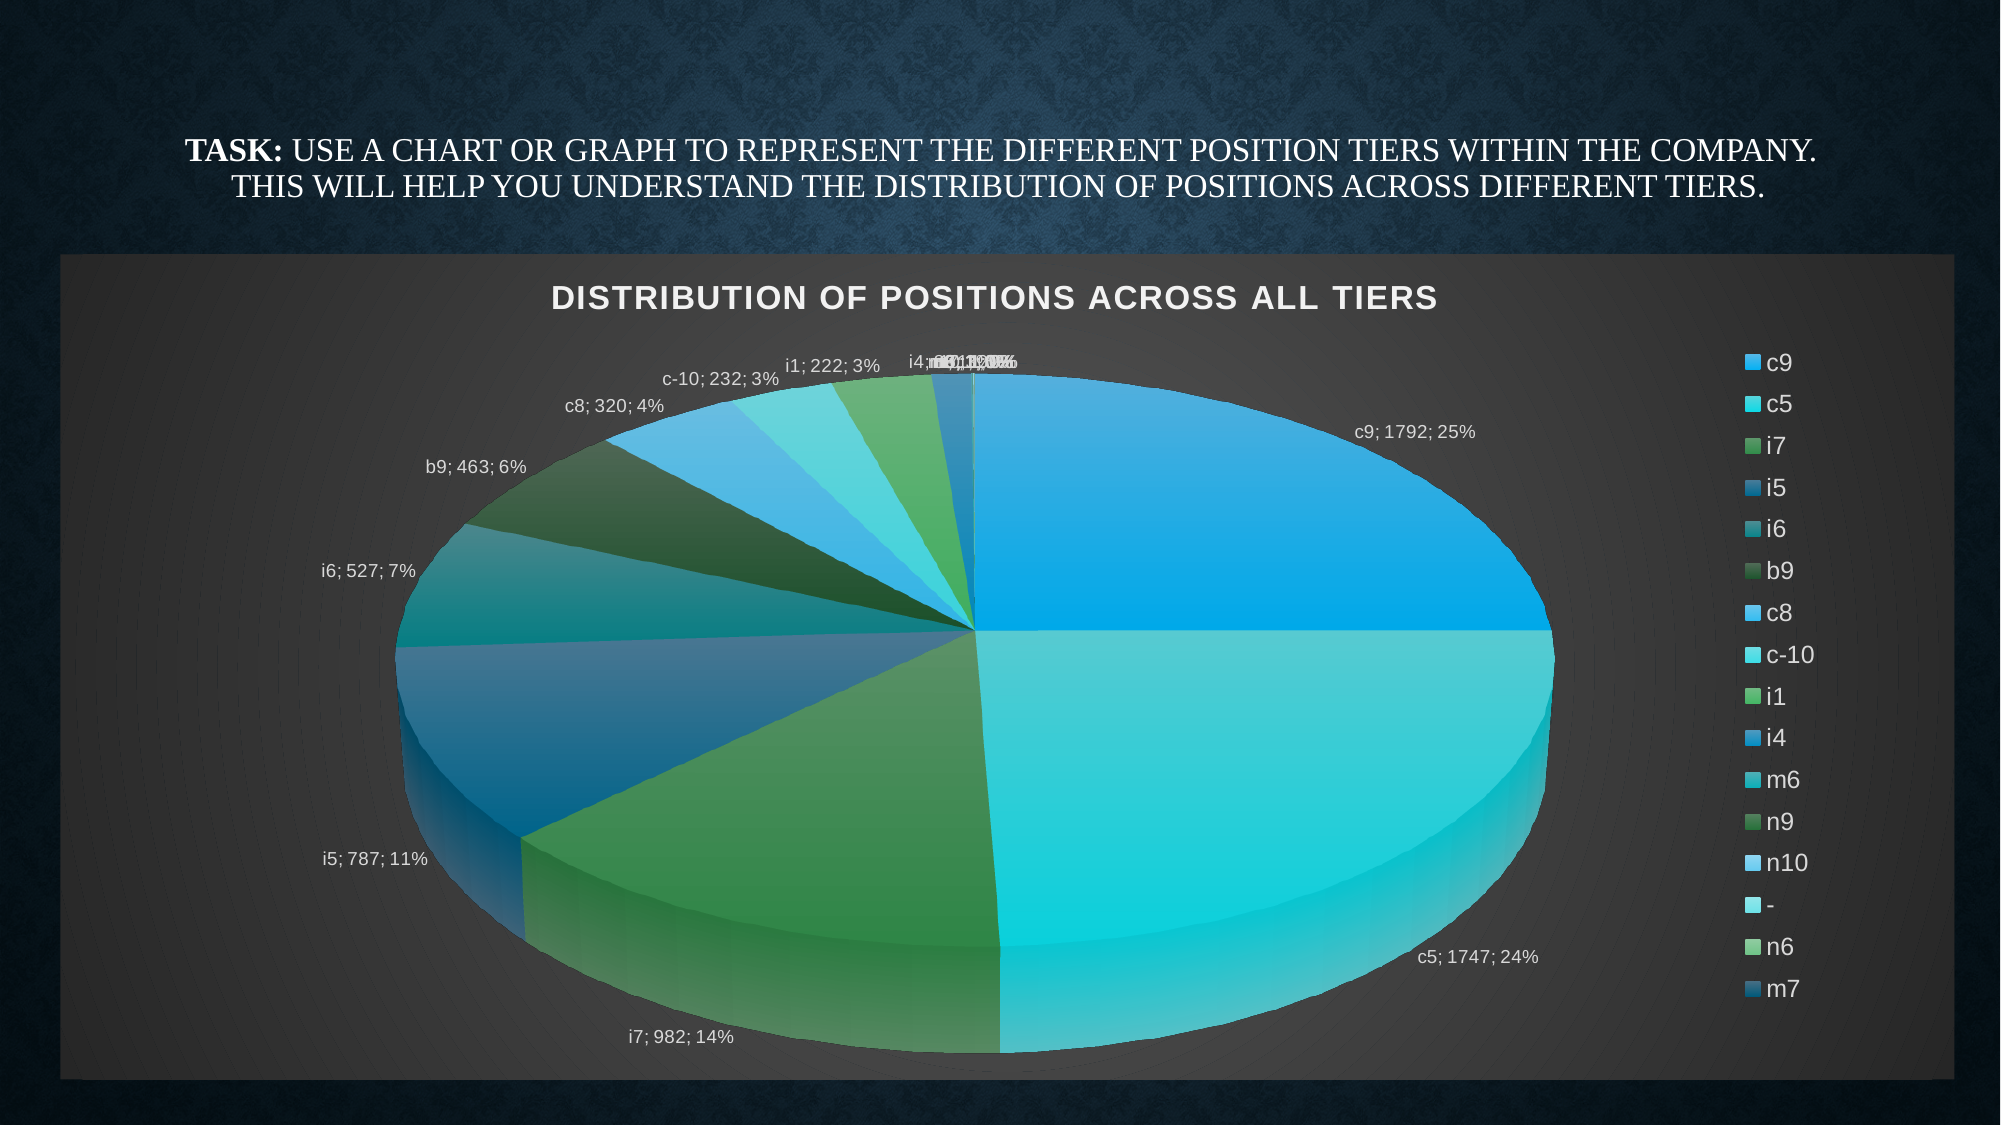

# Task: Use a chart or graph to represent the different position tiers within the company. This will help you understand the distribution of positions across different tiers.

[unsupported chart]